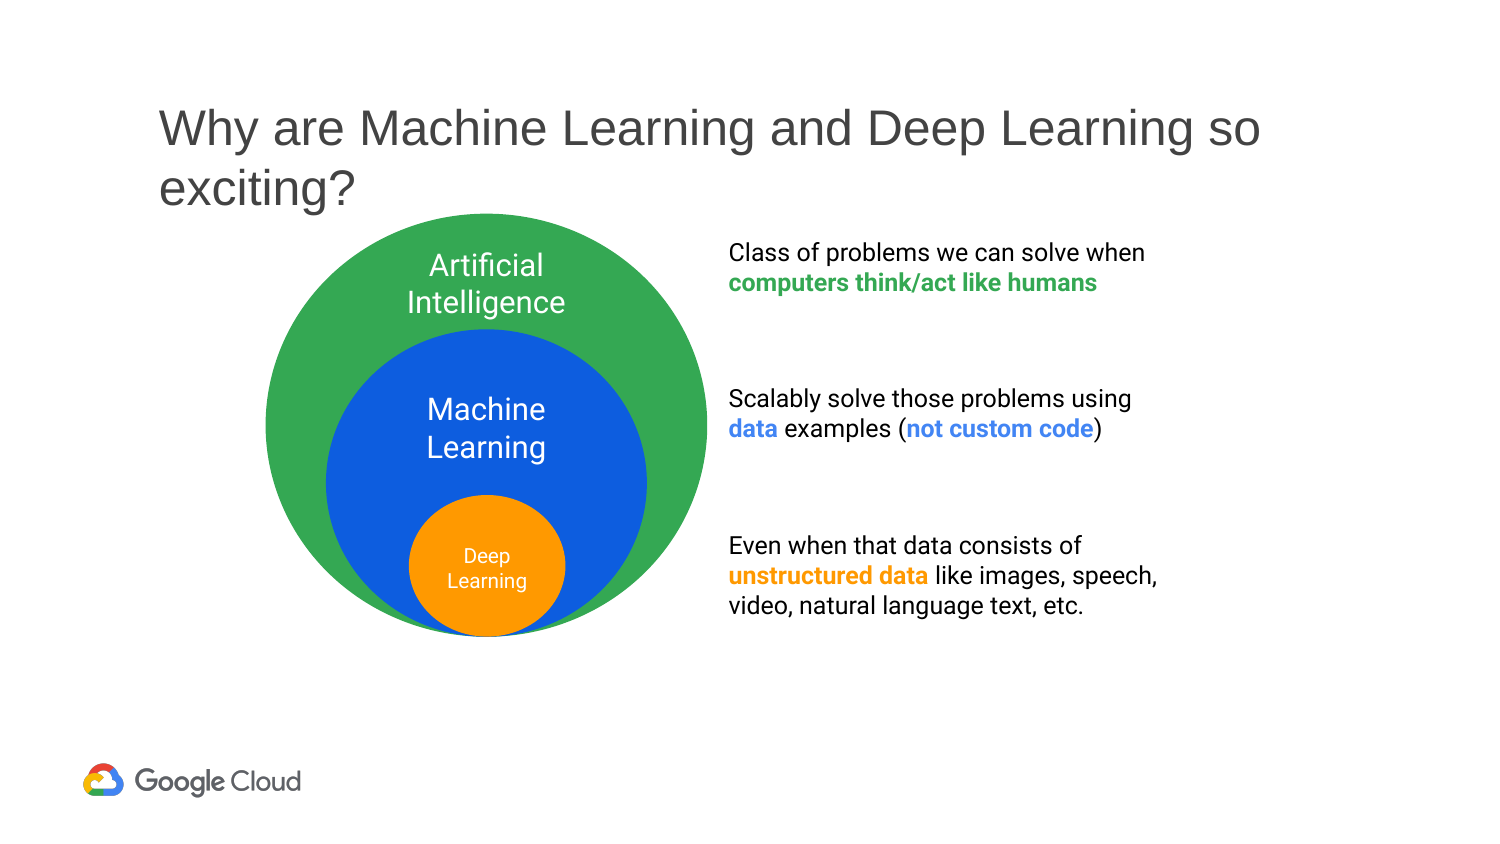

# Why are Machine Learning and Deep Learning so exciting?

Artificial Intelligence
Class of problems we can solve when computers think/act like humans

Machine Learning
Scalably solve those problems using data examples (not custom code)

Deep Learning
Even when that data consists of unstructured data like images, speech, video, natural language text, etc.